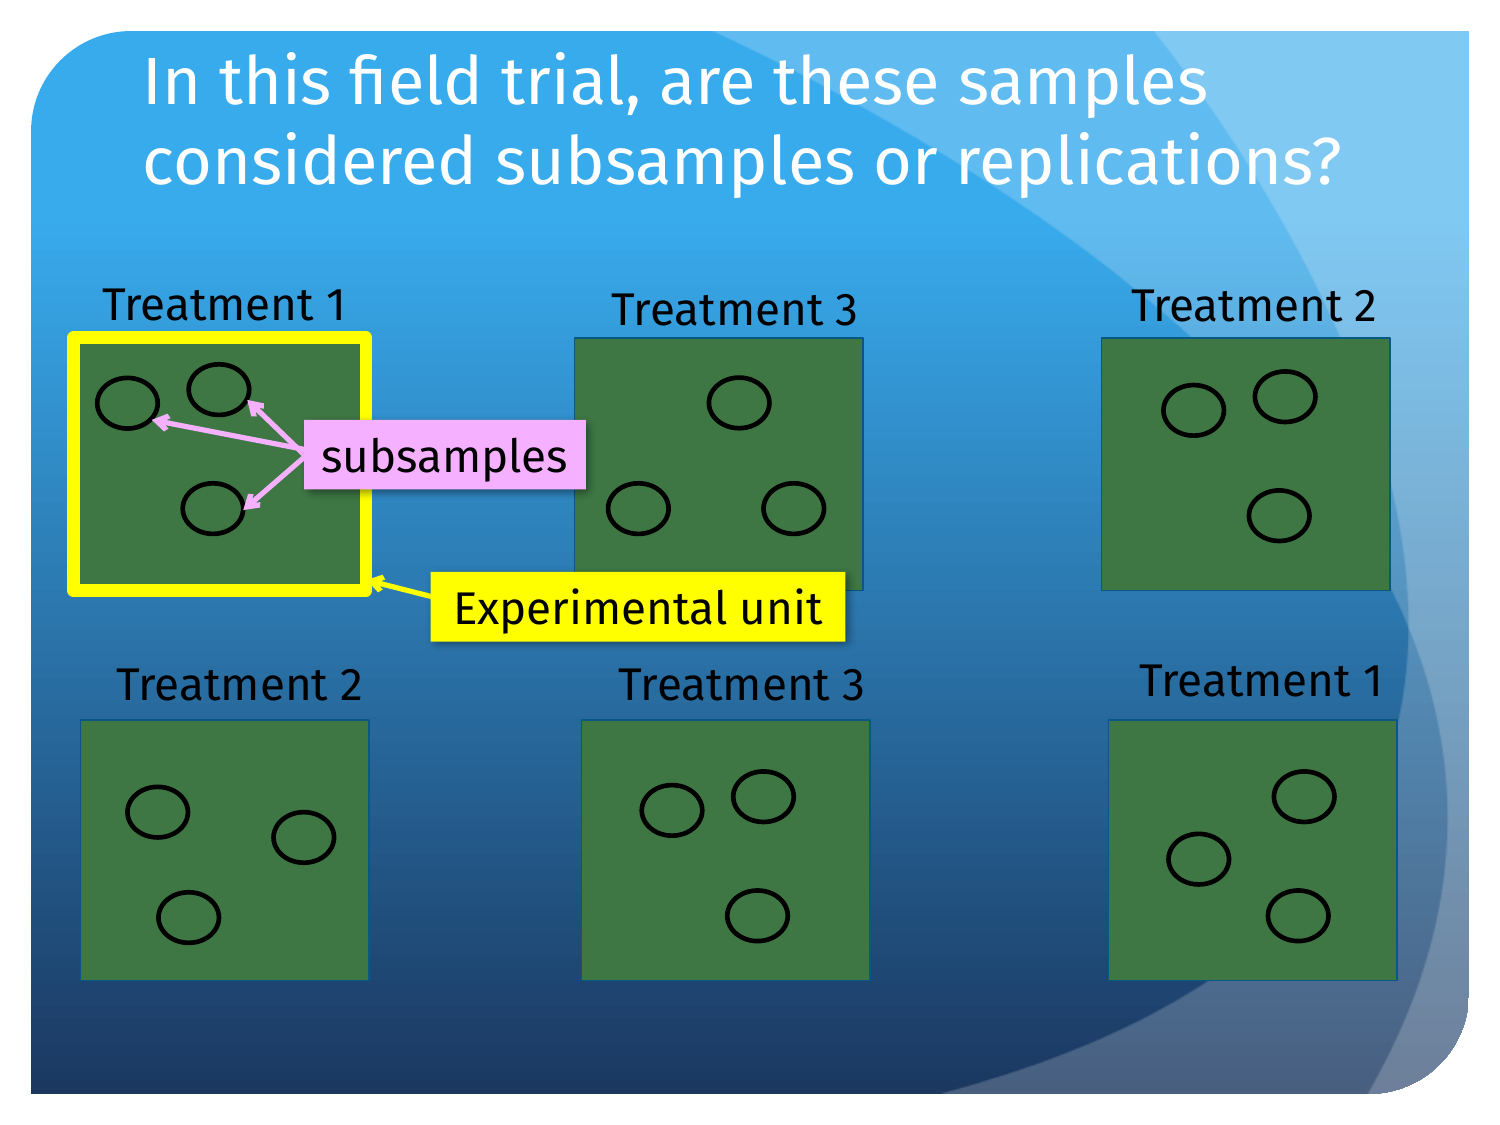

# In this field trial, are these samples considered subsamples or replications?
Treatment 1
Treatment 2
Treatment 3

subsamples

Experimental unit
Treatment 1
Treatment 2
Treatment 3